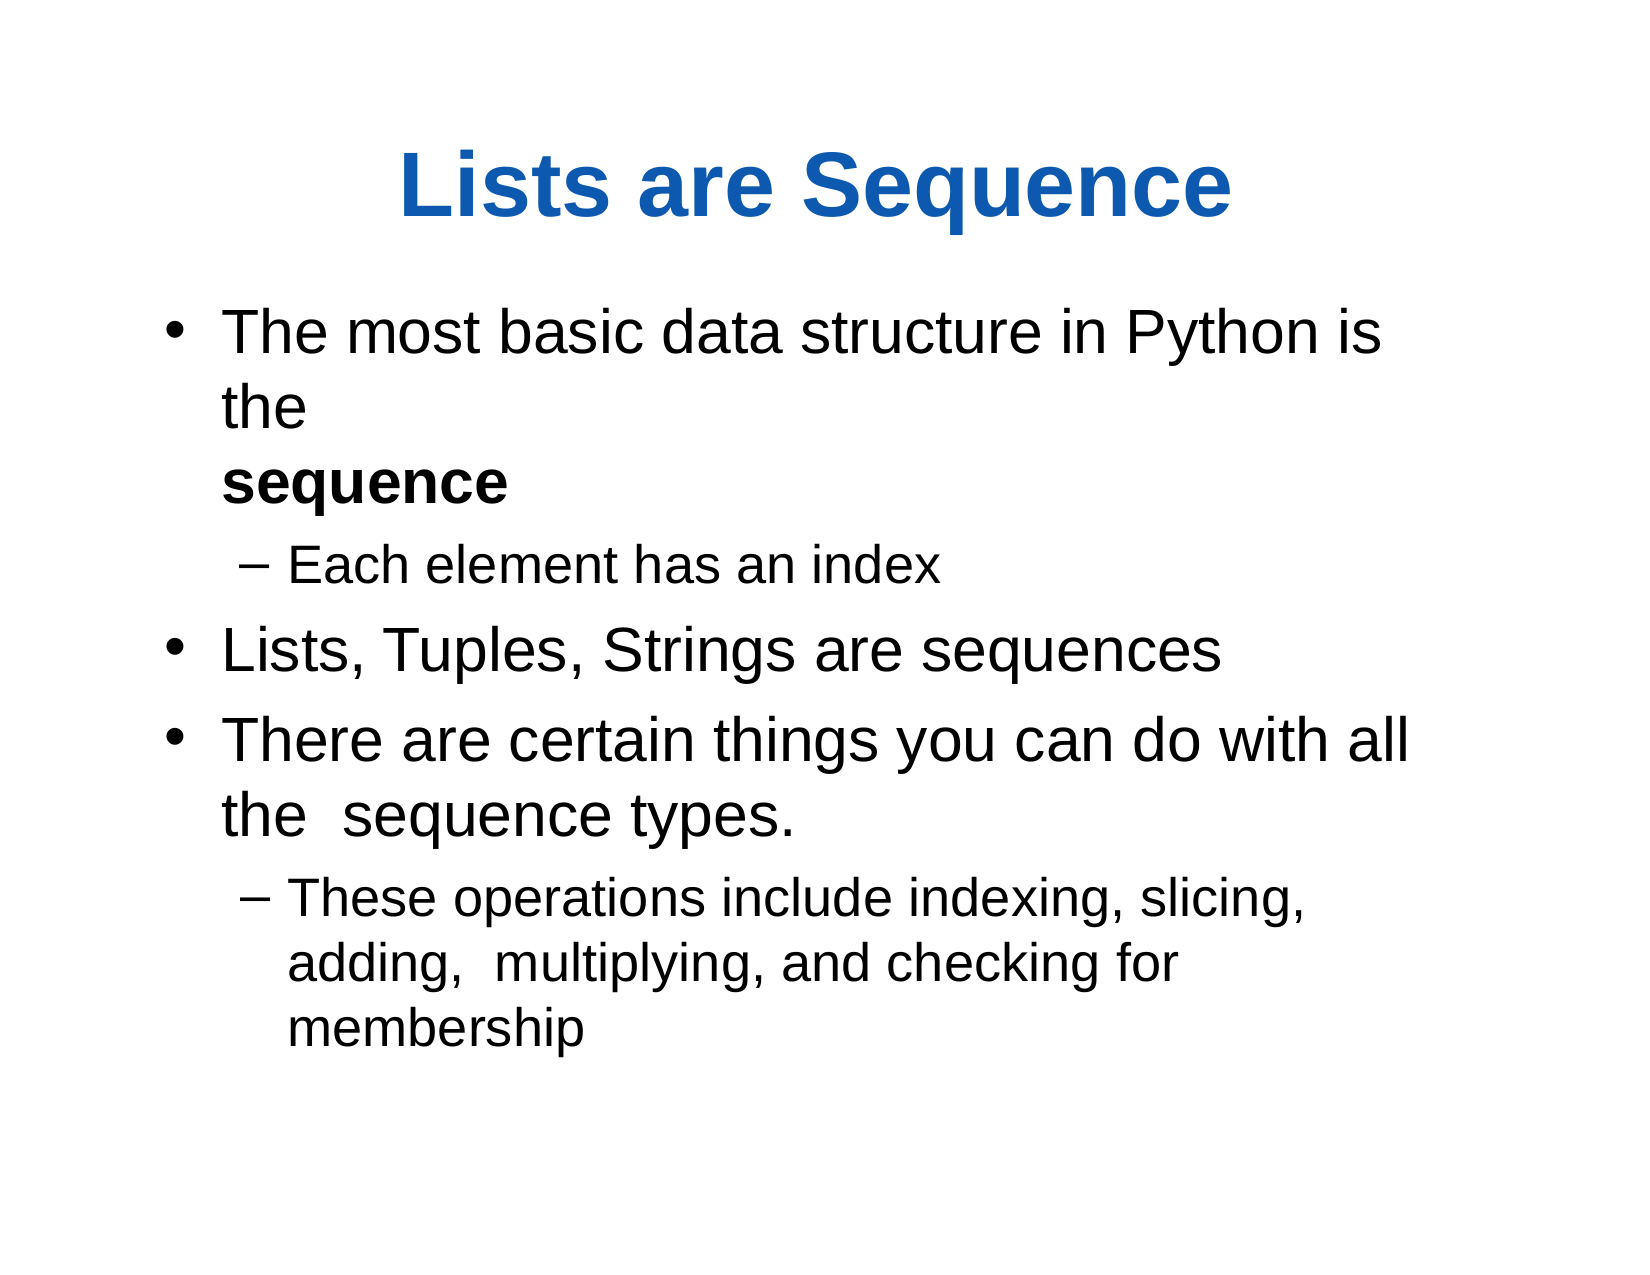

# Lists are Sequence
The most basic data structure in Python is the
sequence
Each element has an index
Lists, Tuples, Strings are sequences
There are certain things you can do with all the  sequence types.
These operations include indexing, slicing, adding,  multiplying, and checking for membership